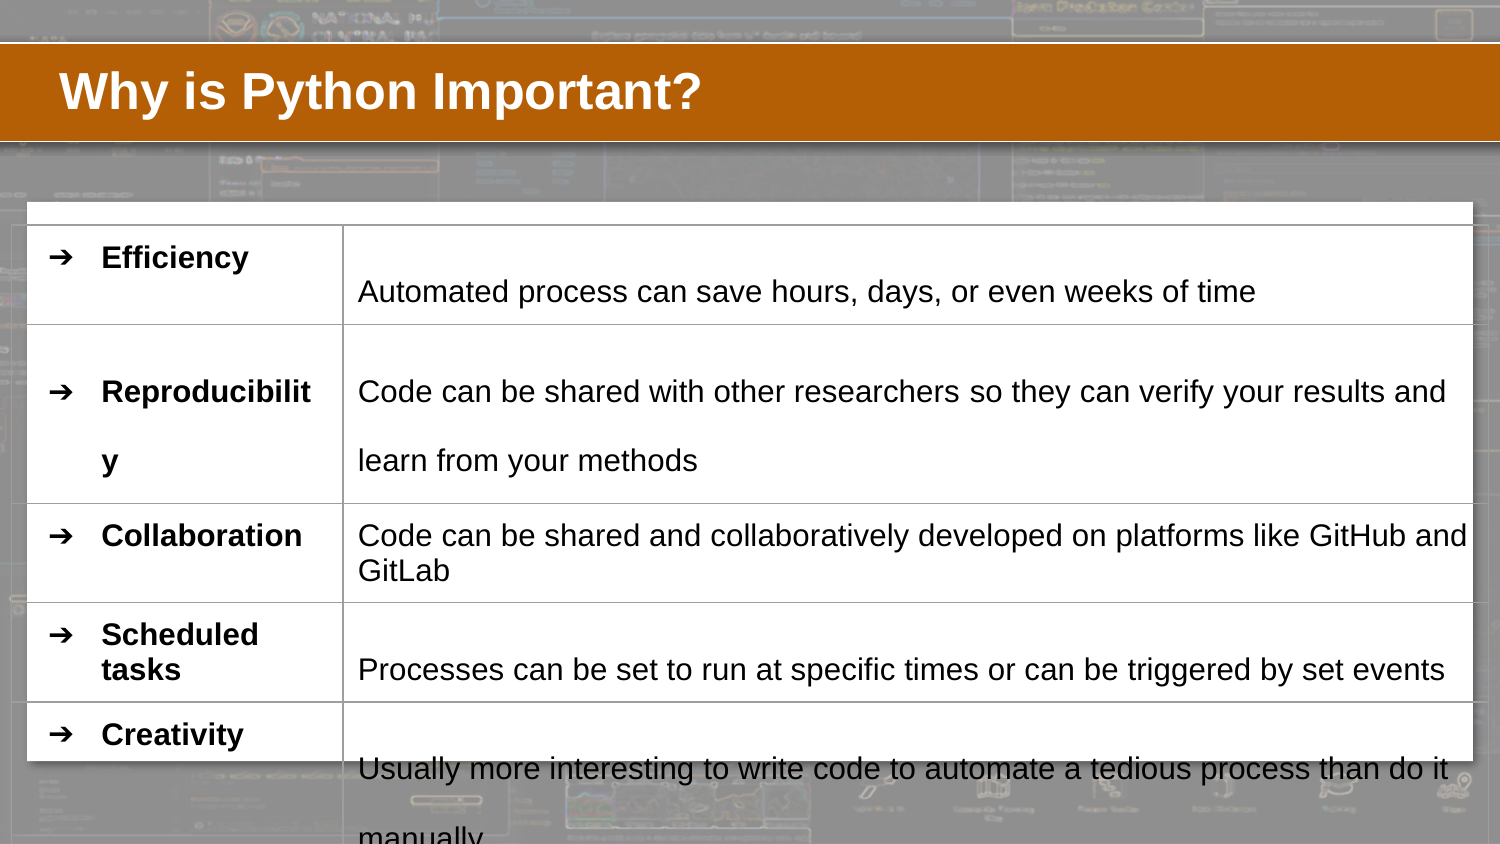

# Why is Python Important?

| Efficiency | Automated process can save hours, days, or even weeks of time |
| --- | --- |
| Reproducibility | Code can be shared with other researchers so they can verify your results and learn from your methods |
| Collaboration | Code can be shared and collaboratively developed on platforms like GitHub and GitLab |
| Scheduled tasks | Processes can be set to run at specific times or can be triggered by set events |
| Creativity | Usually more interesting to write code to automate a tedious process than do it manually |